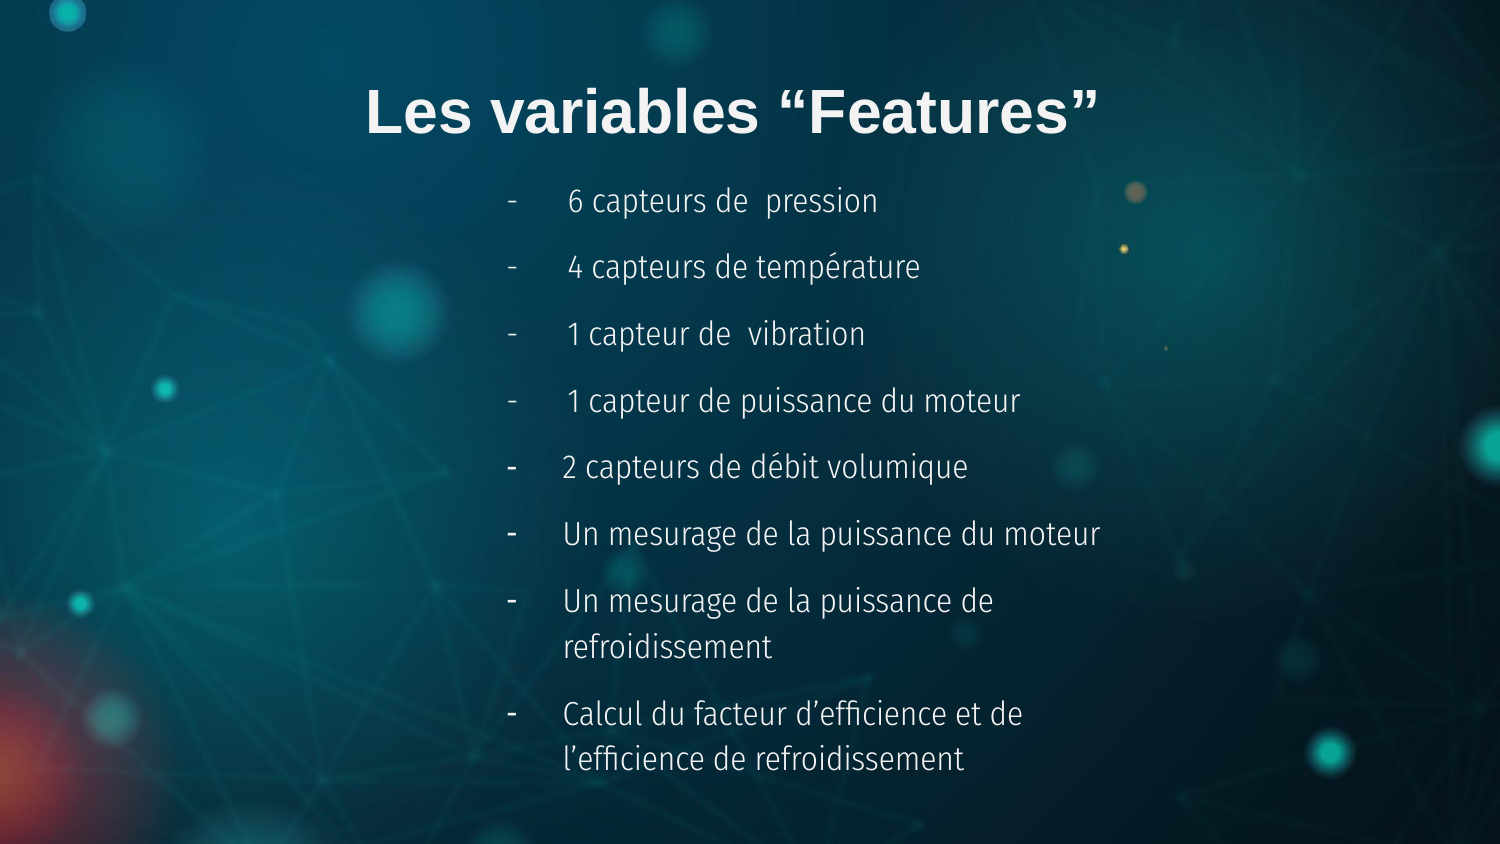

# Les variables “Features”
-      6 capteurs de  pression
-      4 capteurs de température
-      1 capteur de  vibration
-      1 capteur de puissance du moteur
2 capteurs de débit volumique
Un mesurage de la puissance du moteur
Un mesurage de la puissance de refroidissement
Calcul du facteur d’efficience et de l’efficience de refroidissement